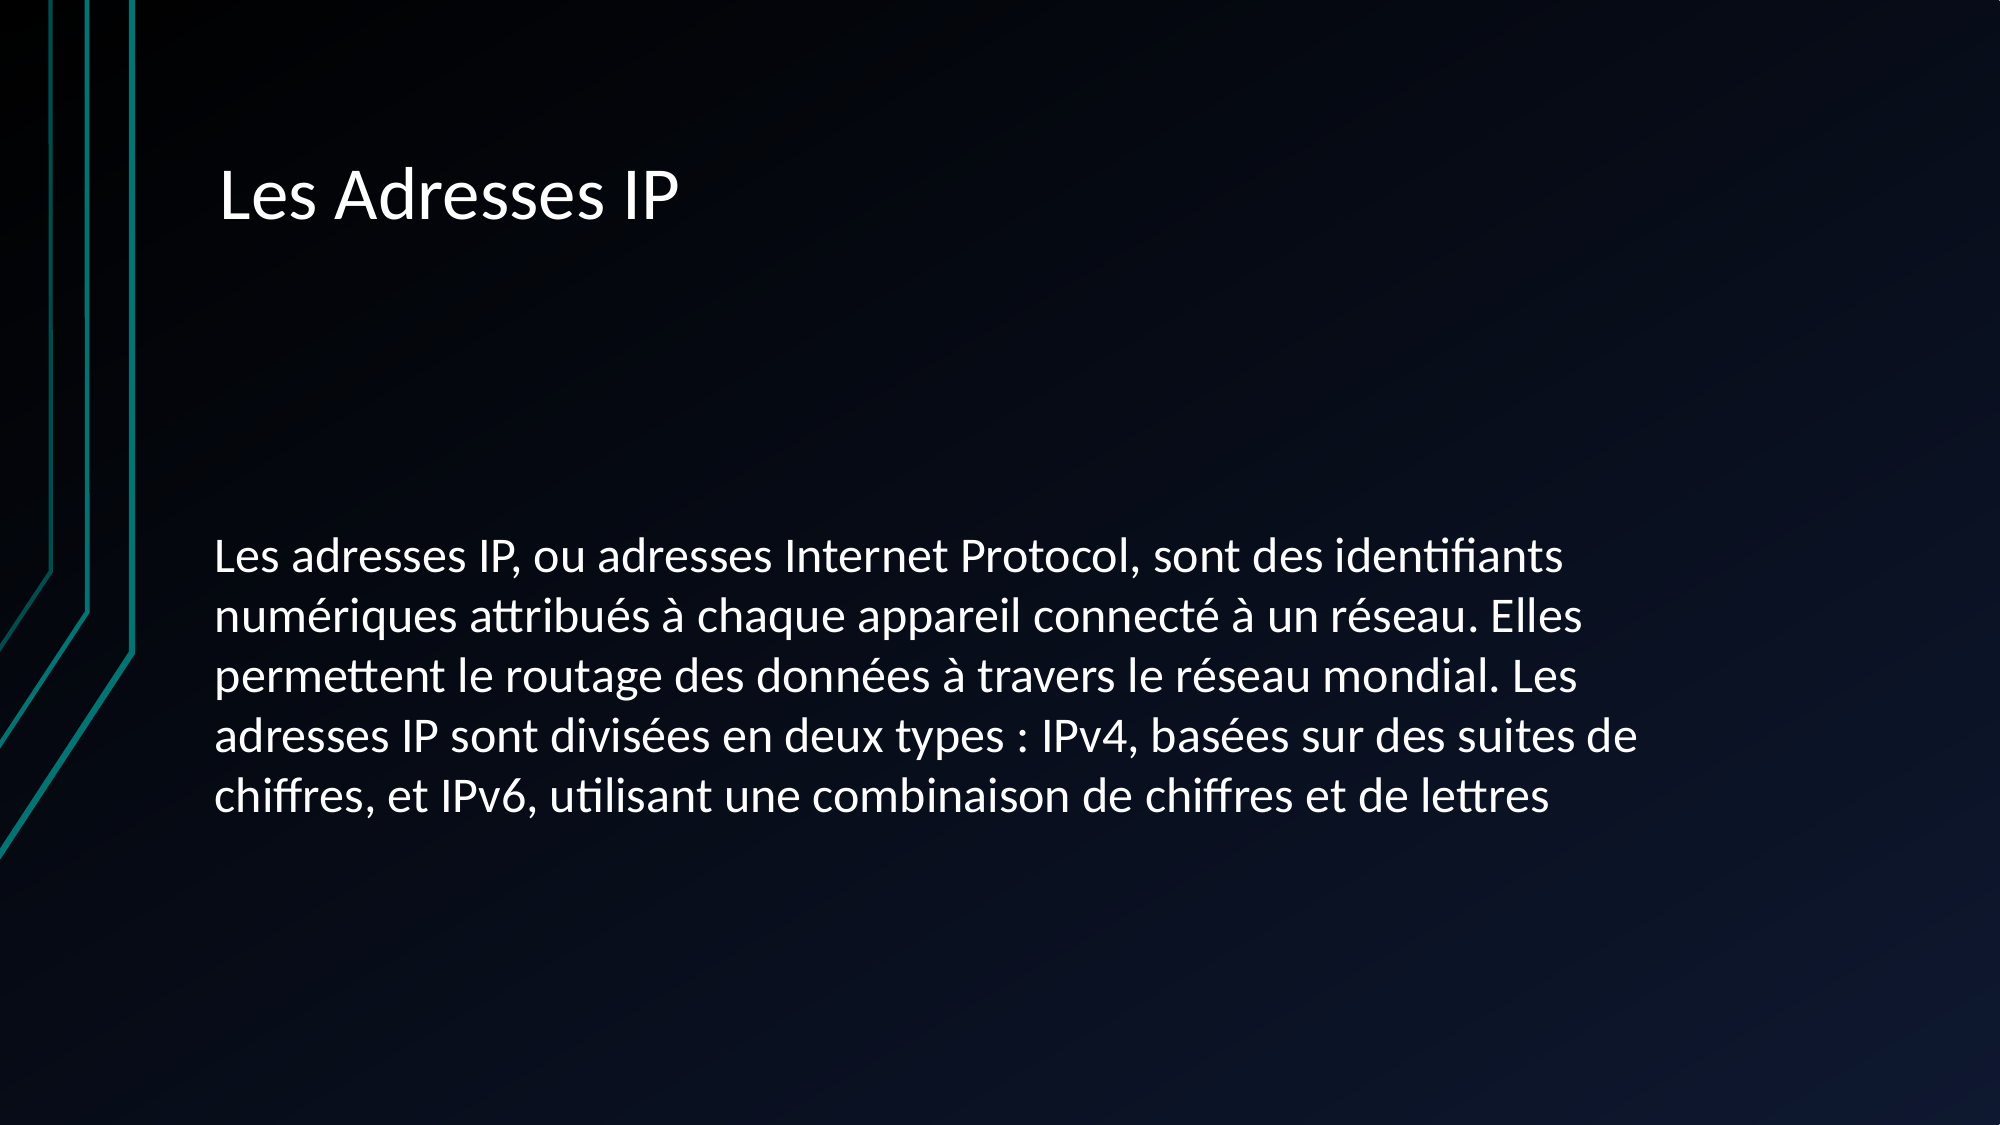

# Les Adresses IP
Les adresses IP, ou adresses Internet Protocol, sont des identifiants numériques attribués à chaque appareil connecté à un réseau. Elles permettent le routage des données à travers le réseau mondial. Les adresses IP sont divisées en deux types : IPv4, basées sur des suites de chiffres, et IPv6, utilisant une combinaison de chiffres et de lettres